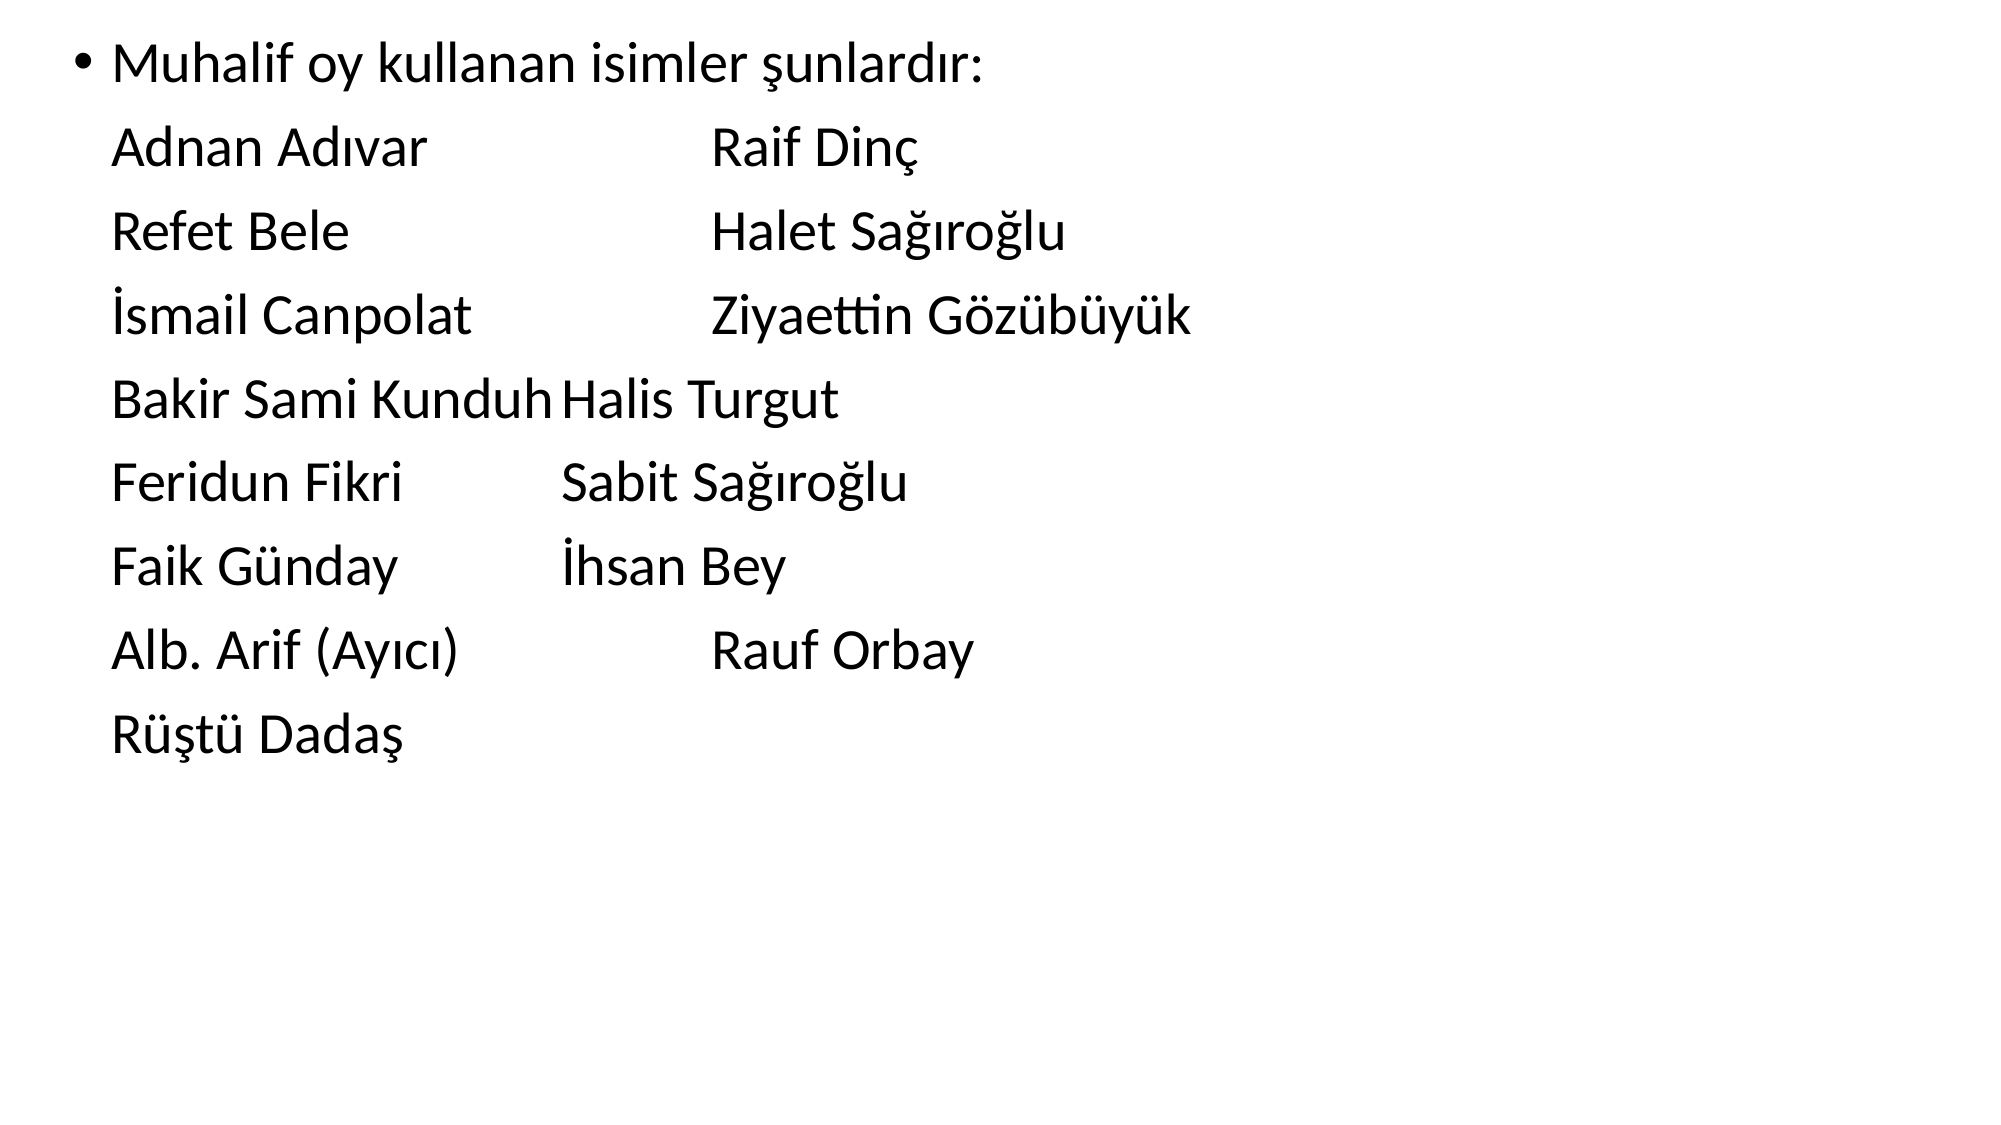

Muhalif oy kullanan isimler şunlardır:
	Adnan Adıvar		Raif Dinç
	Refet Bele			Halet Sağıroğlu
	İsmail Canpolat		Ziyaettin Gözübüyük
	Bakir Sami Kunduh	Halis Turgut
	Feridun Fikri		Sabit Sağıroğlu
	Faik Günday		İhsan Bey
	Alb. Arif (Ayıcı)		Rauf Orbay
	Rüştü Dadaş